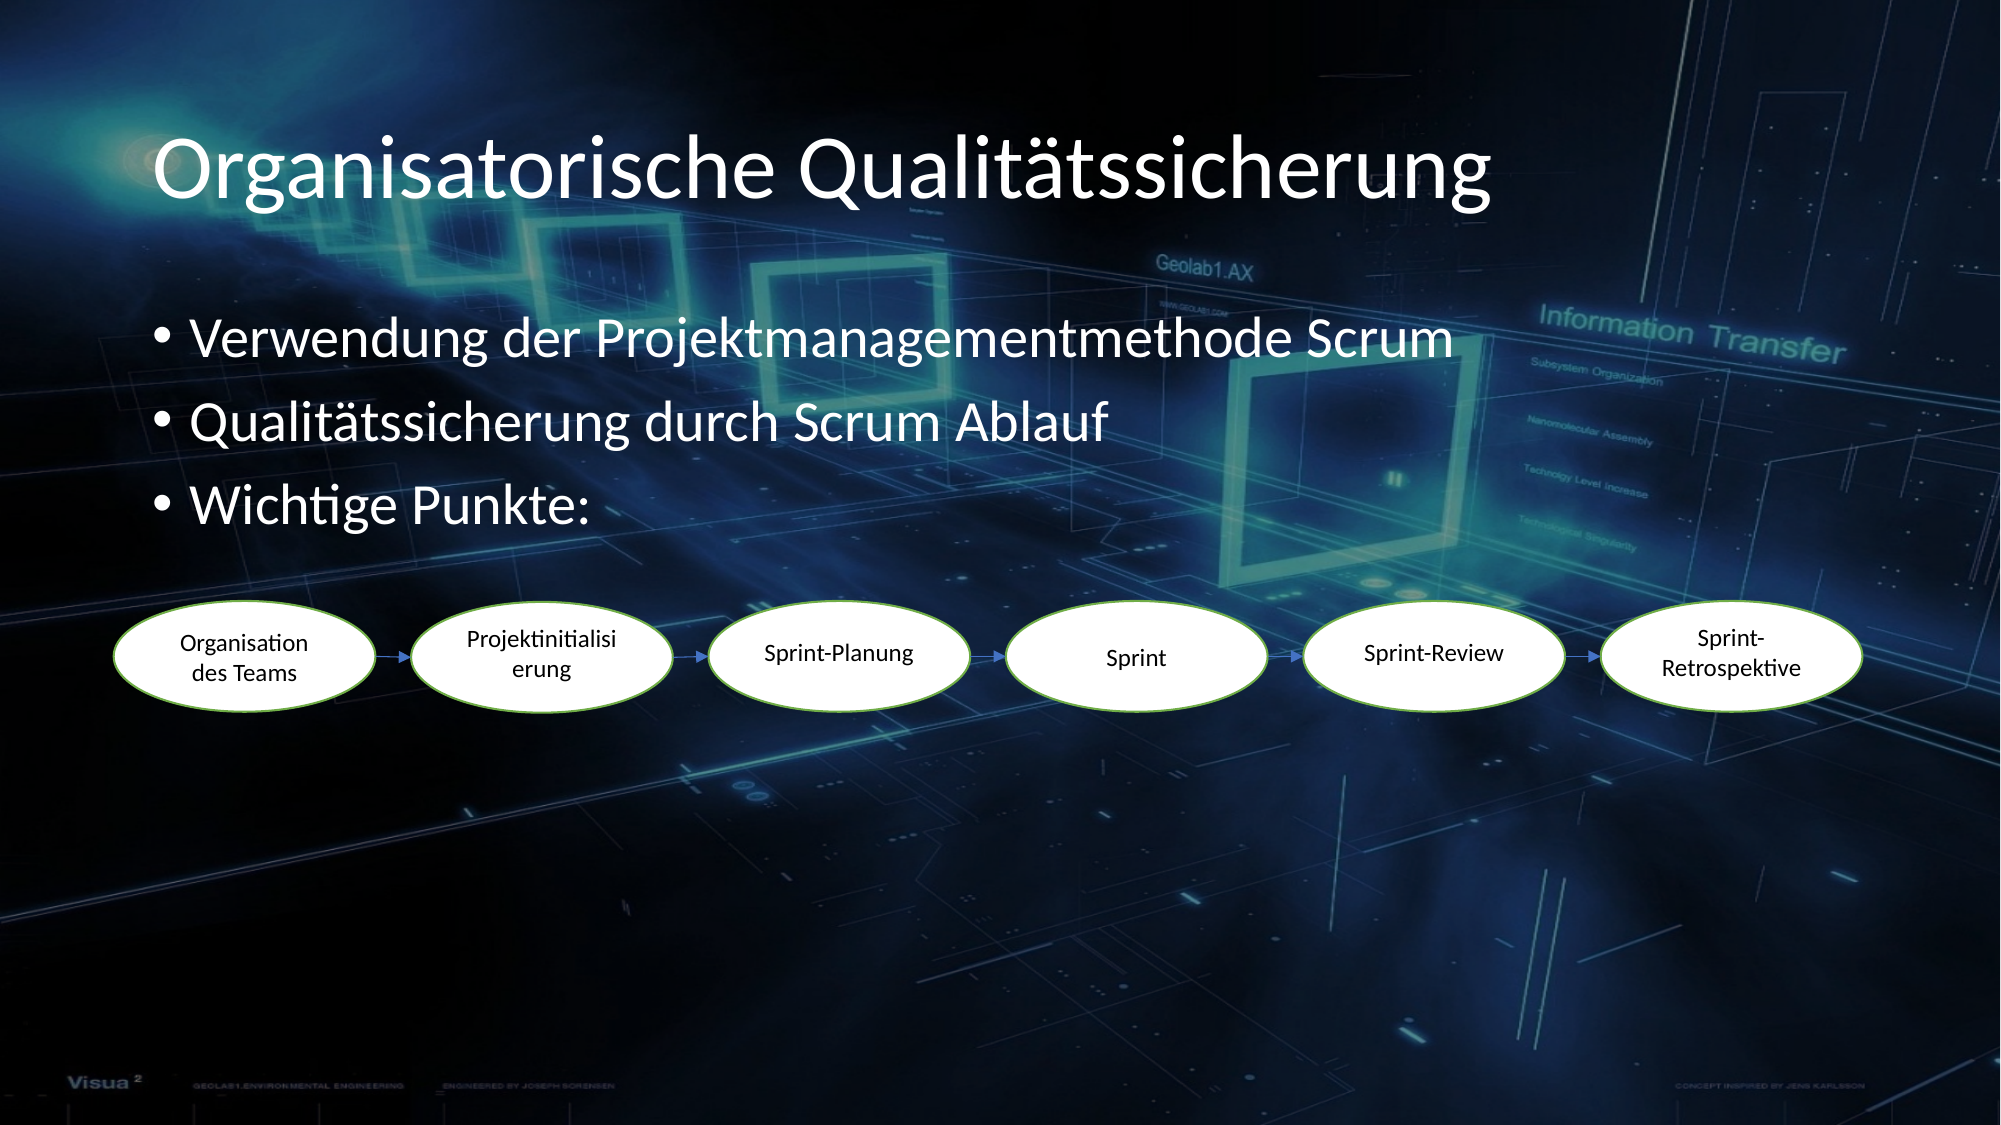

# Organisatorische Qualitätssicherung
Verwendung der Projektmanagementmethode Scrum
Qualitätssicherung durch Scrum Ablauf
Wichtige Punkte:

Sprint

Sprint-Planung

Organisation des Teams

Sprint-Review

Sprint-Retrospektive

Projektinitialisierung